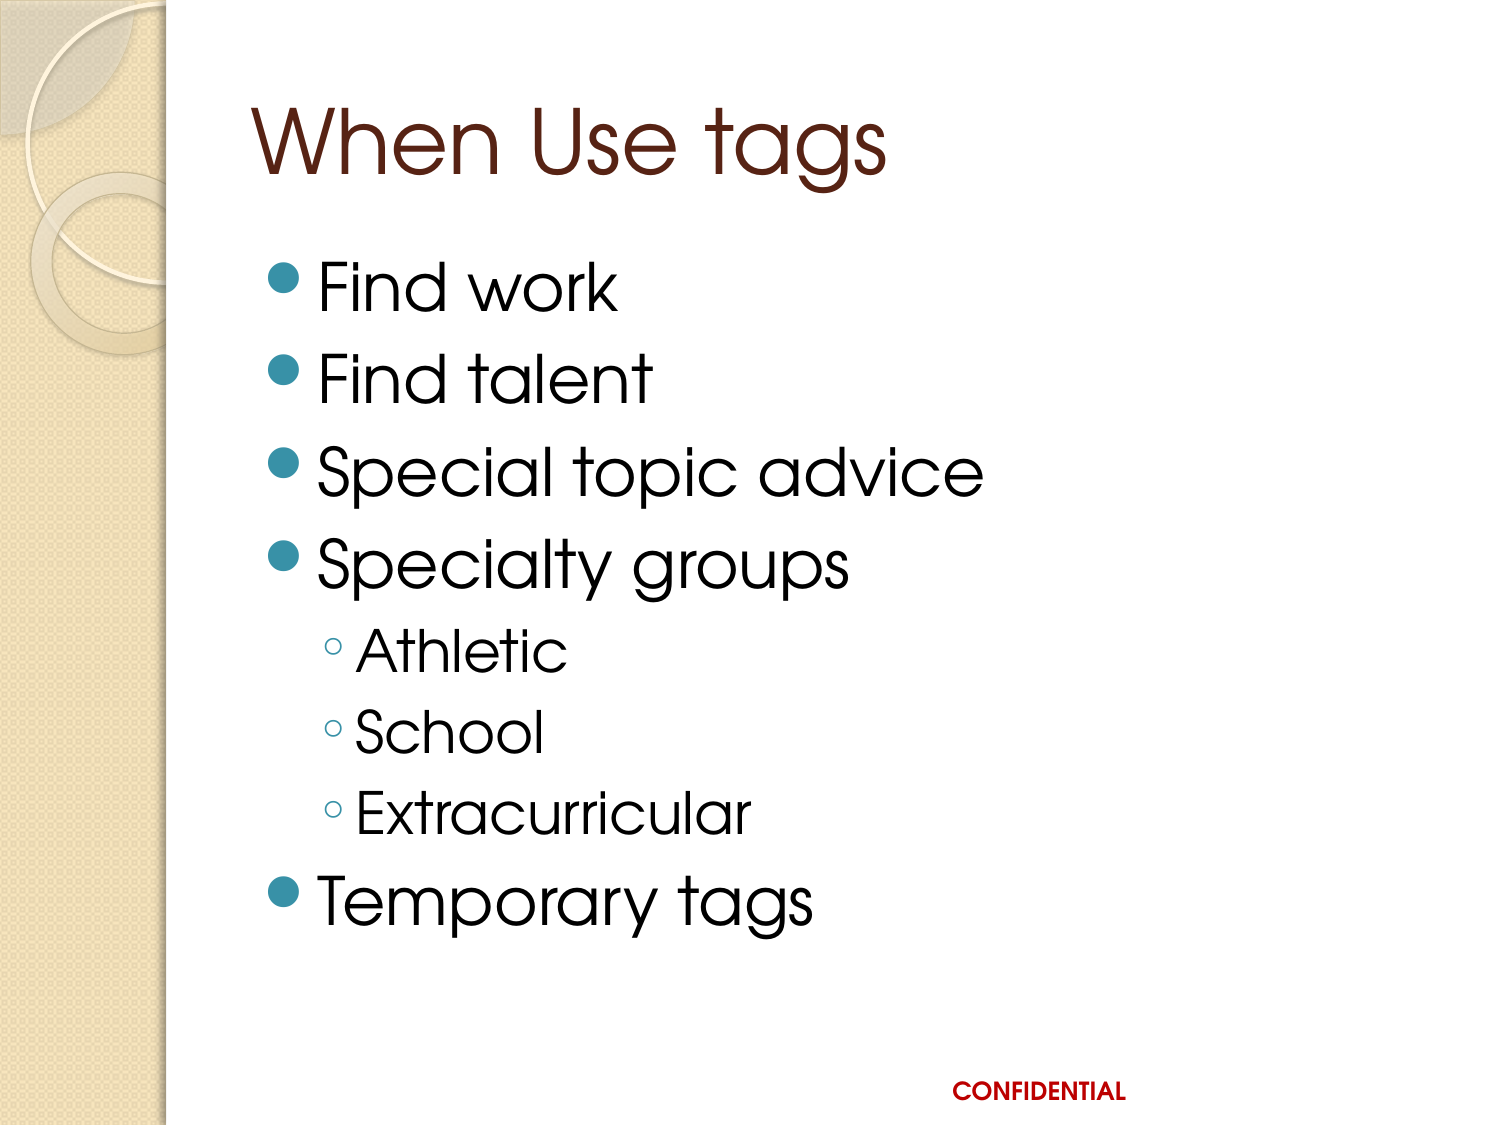

# When Use tags
Find work
Find talent
Special topic advice
Specialty groups
Athletic
School
Extracurricular
Temporary tags
CONFIDENTIAL